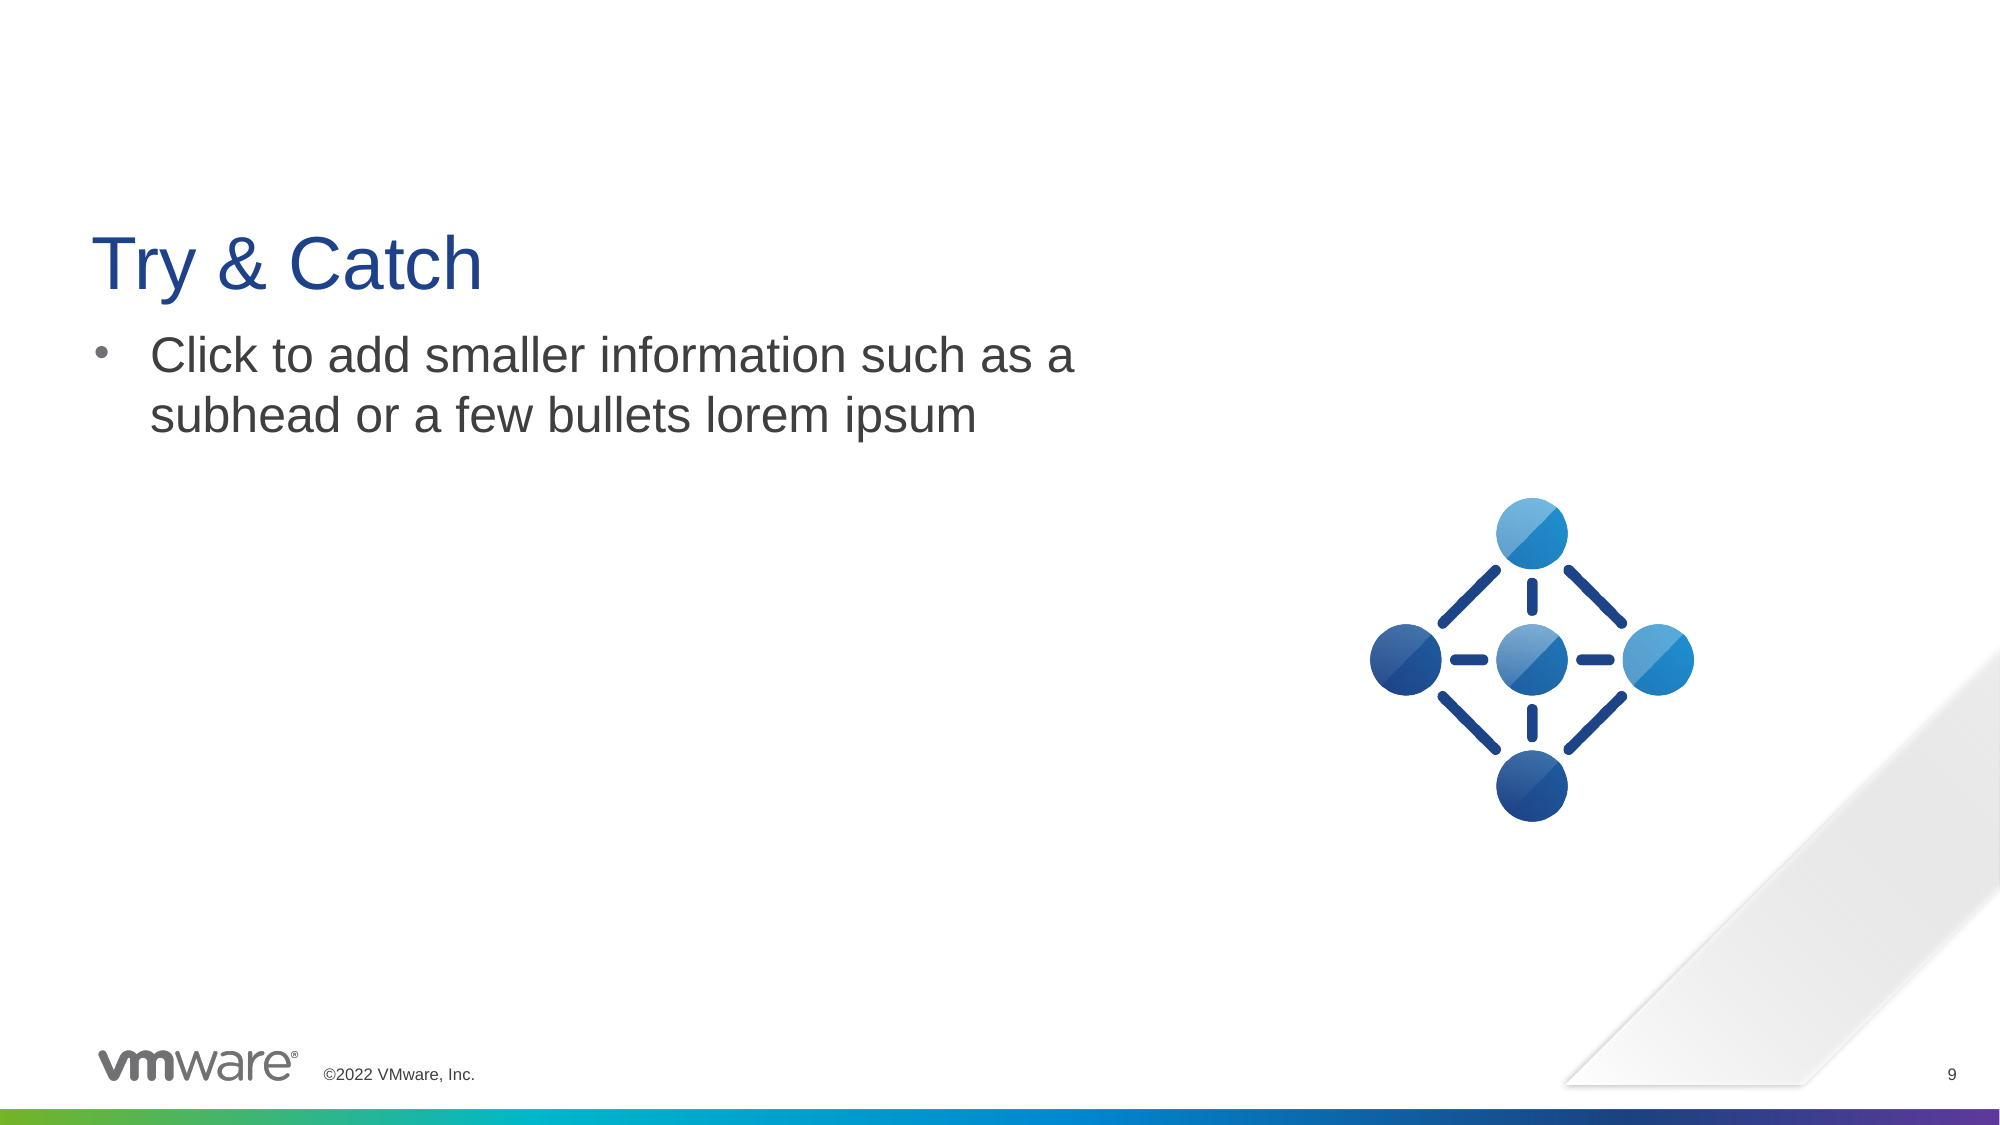

# Try & Catch
Click to add smaller information such as a subhead or a few bullets lorem ipsum